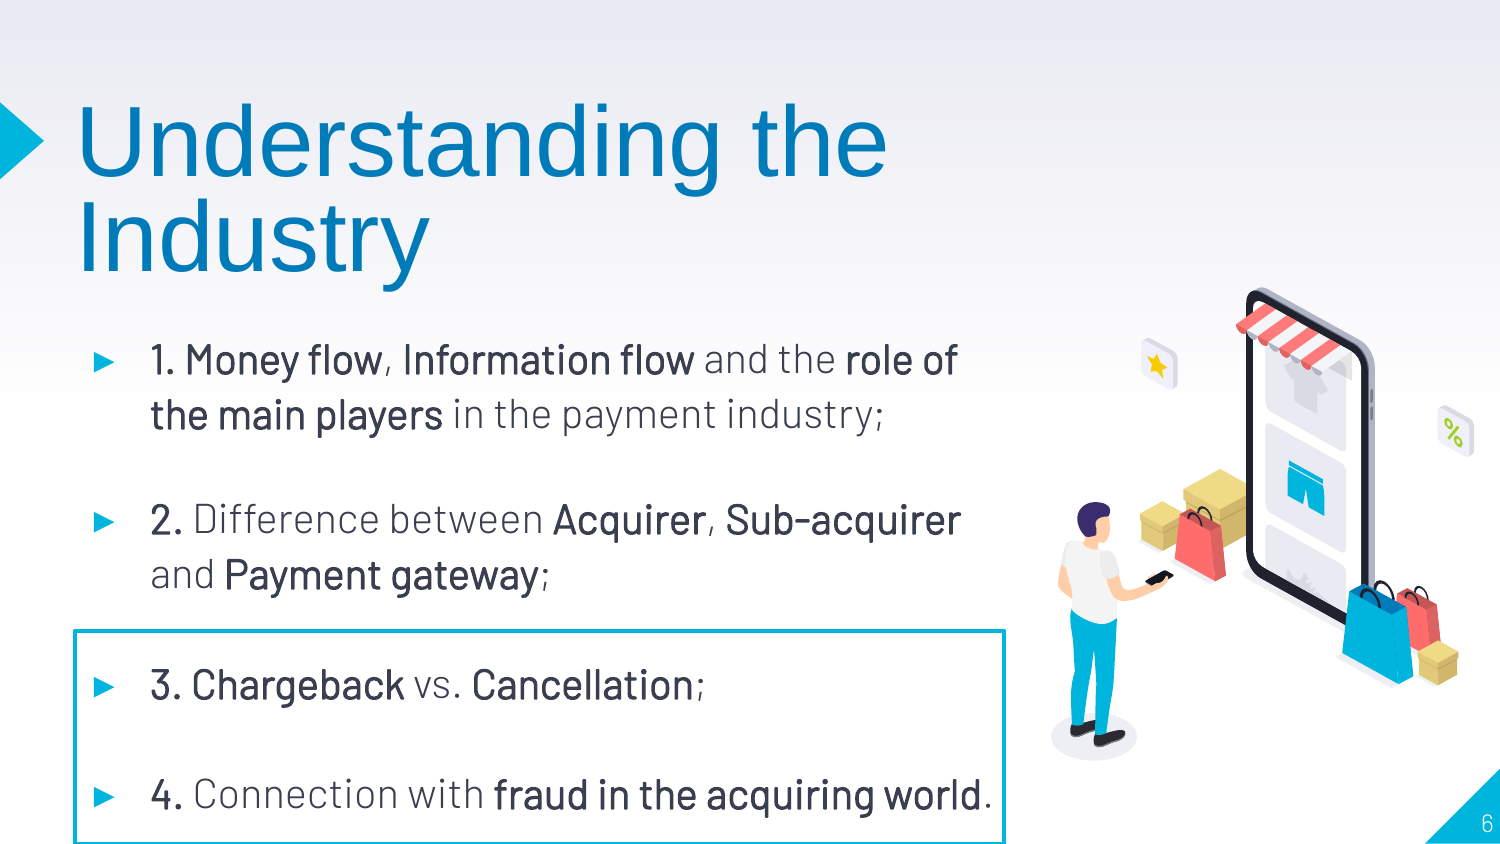

# Understanding the Industry

1. Money flow, Information flow and the role of the main players in the payment industry;
2. Difference between Acquirer, Sub-acquirer and Payment gateway;
3. Chargeback vs. Cancellation;
4. Connection with fraud in the acquiring world.

6